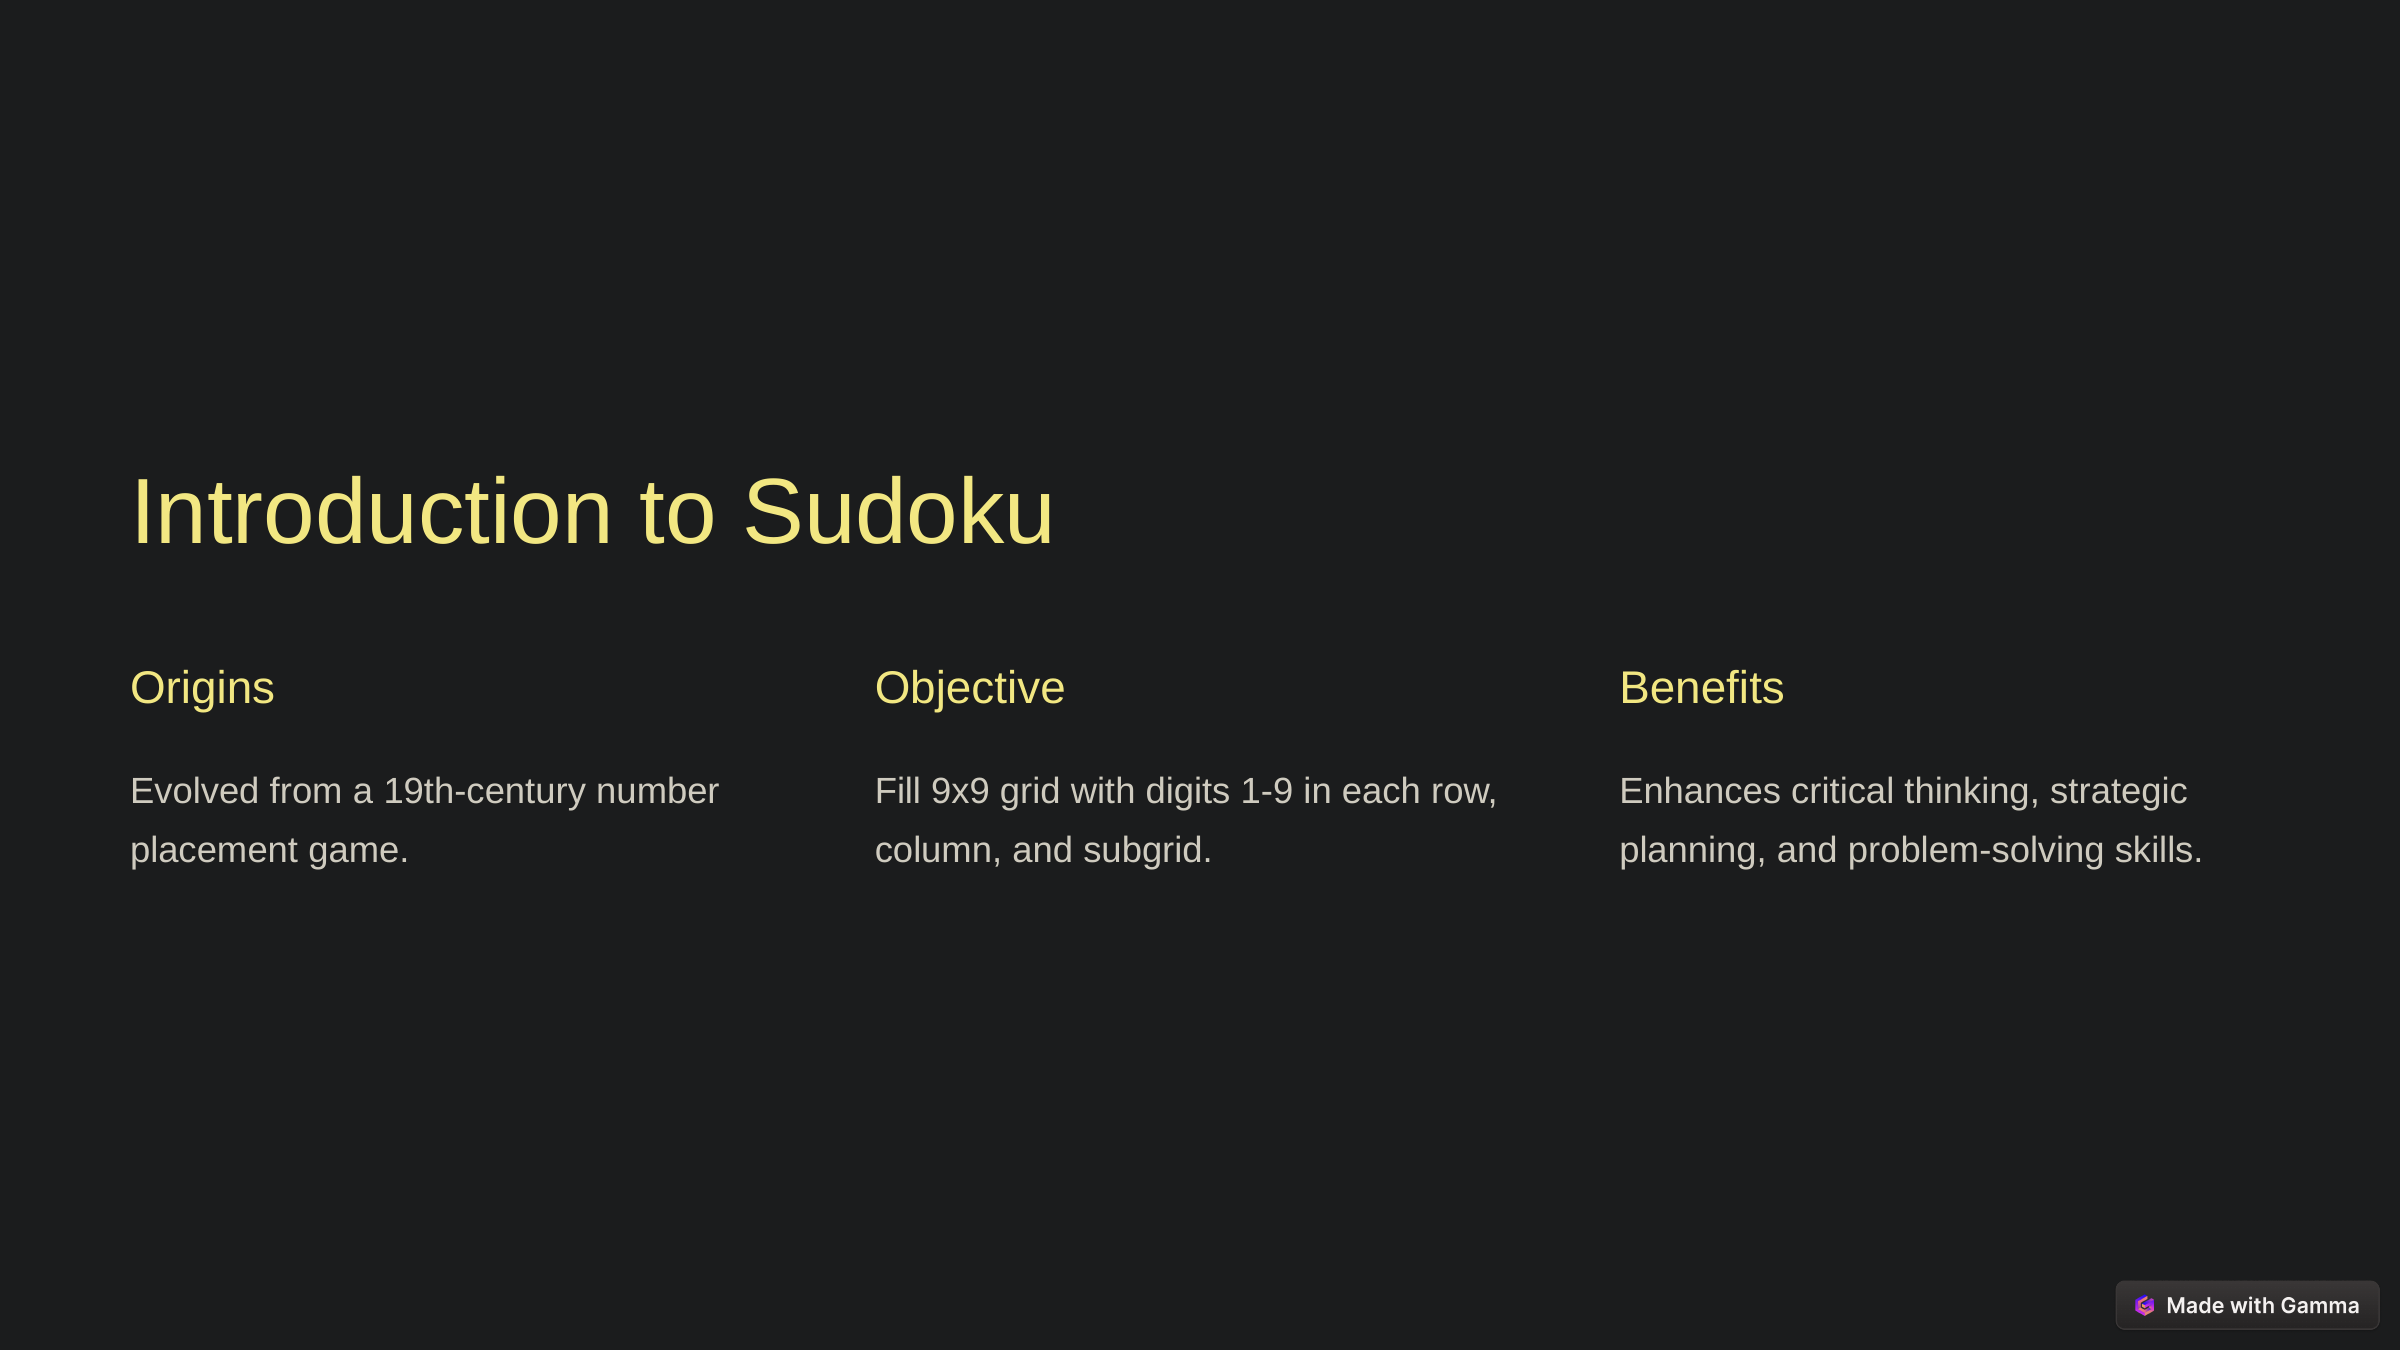

Introduction to Sudoku
Origins
Objective
Benefits
Evolved from a 19th-century number placement game.
Fill 9x9 grid with digits 1-9 in each row, column, and subgrid.
Enhances critical thinking, strategic planning, and problem-solving skills.